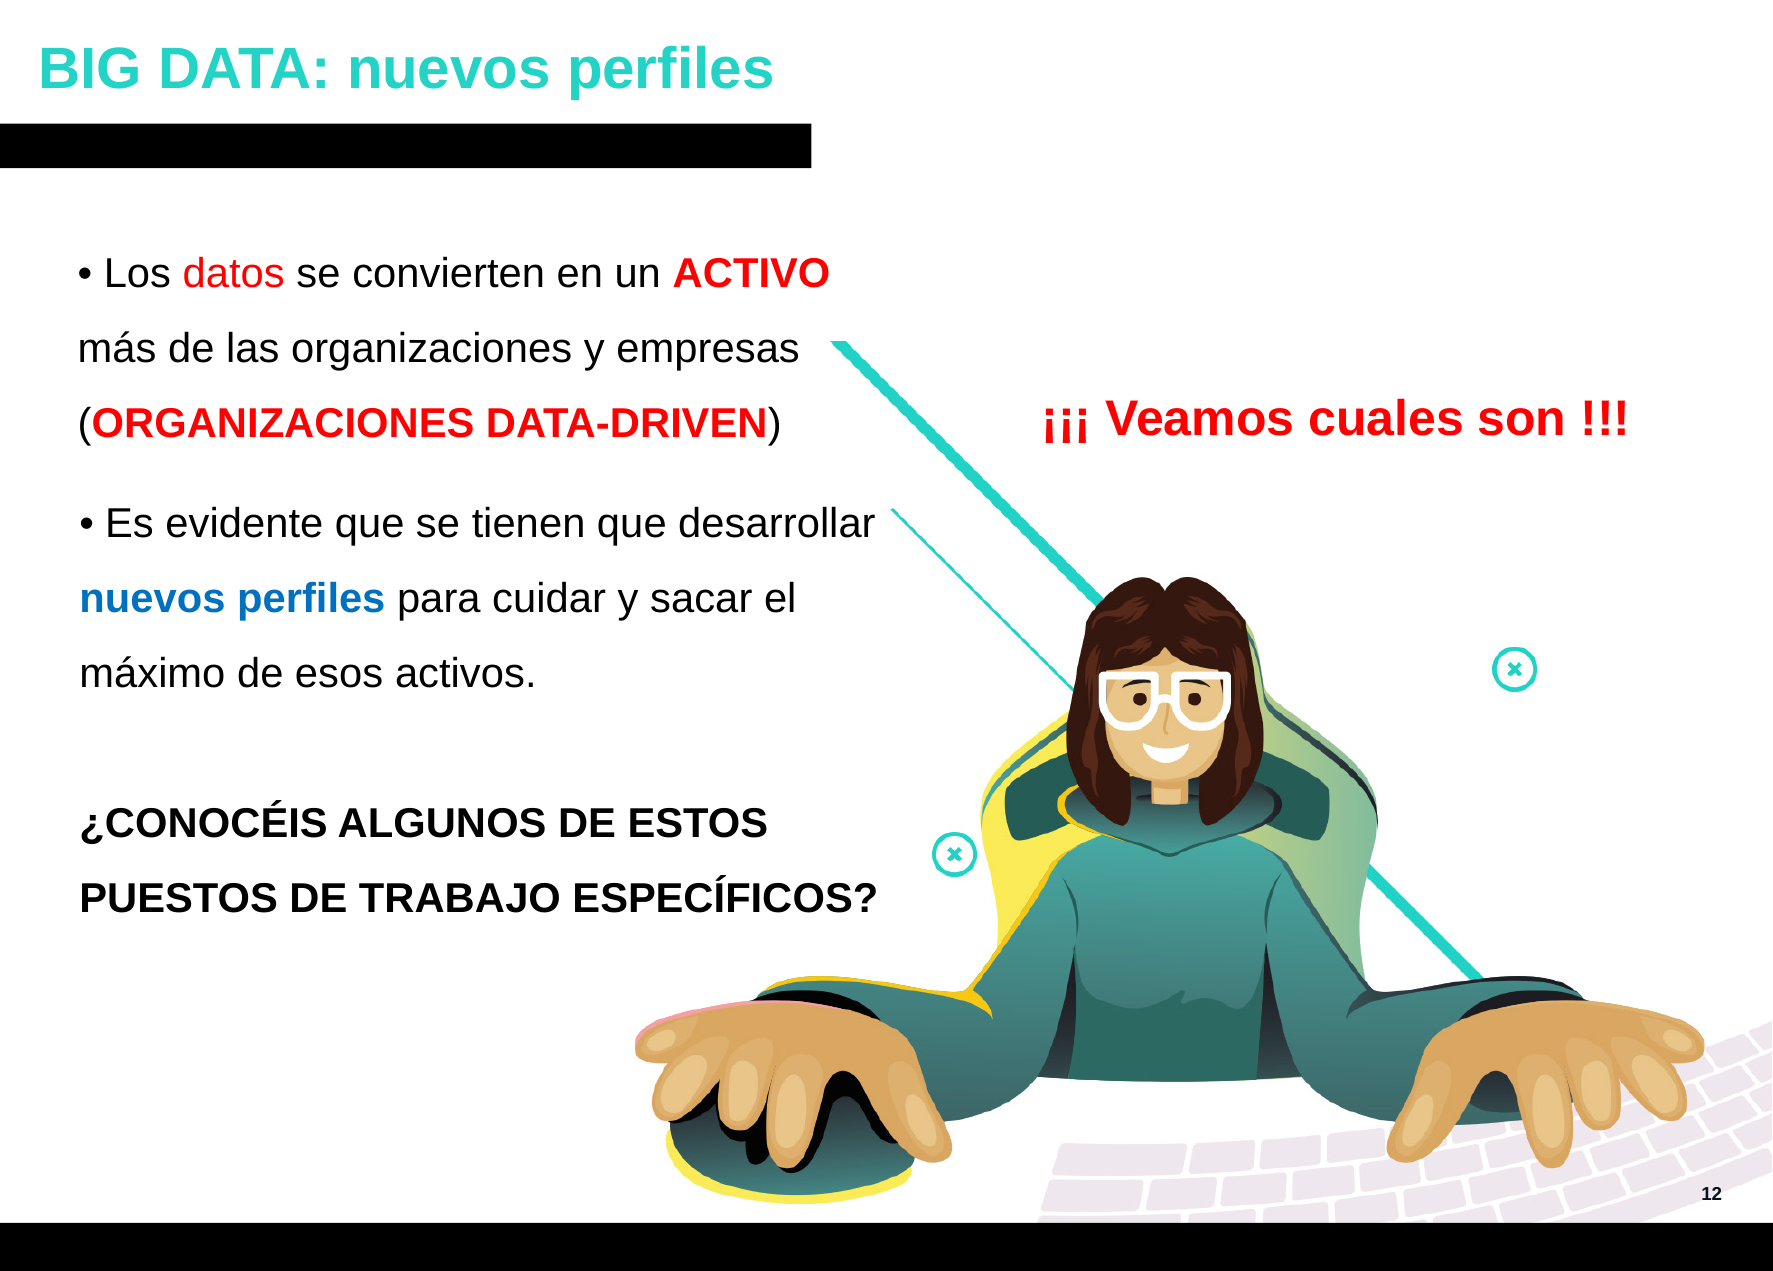

# BIG DATA: nuevos perfiles

• Los datos se convierten en un ACTIVO más de las organizaciones y empresas (ORGANIZACIONES DATA-DRIVEN)
  ¡¡¡ Veamos cuales son !!!
• Es evidente que se tienen que desarrollar nuevos perfiles para cuidar y sacar el máximo de esos activos.

¿CONOCÉIS ALGUNOS DE ESTOS PUESTOS DE TRABAJO ESPECÍFICOS?